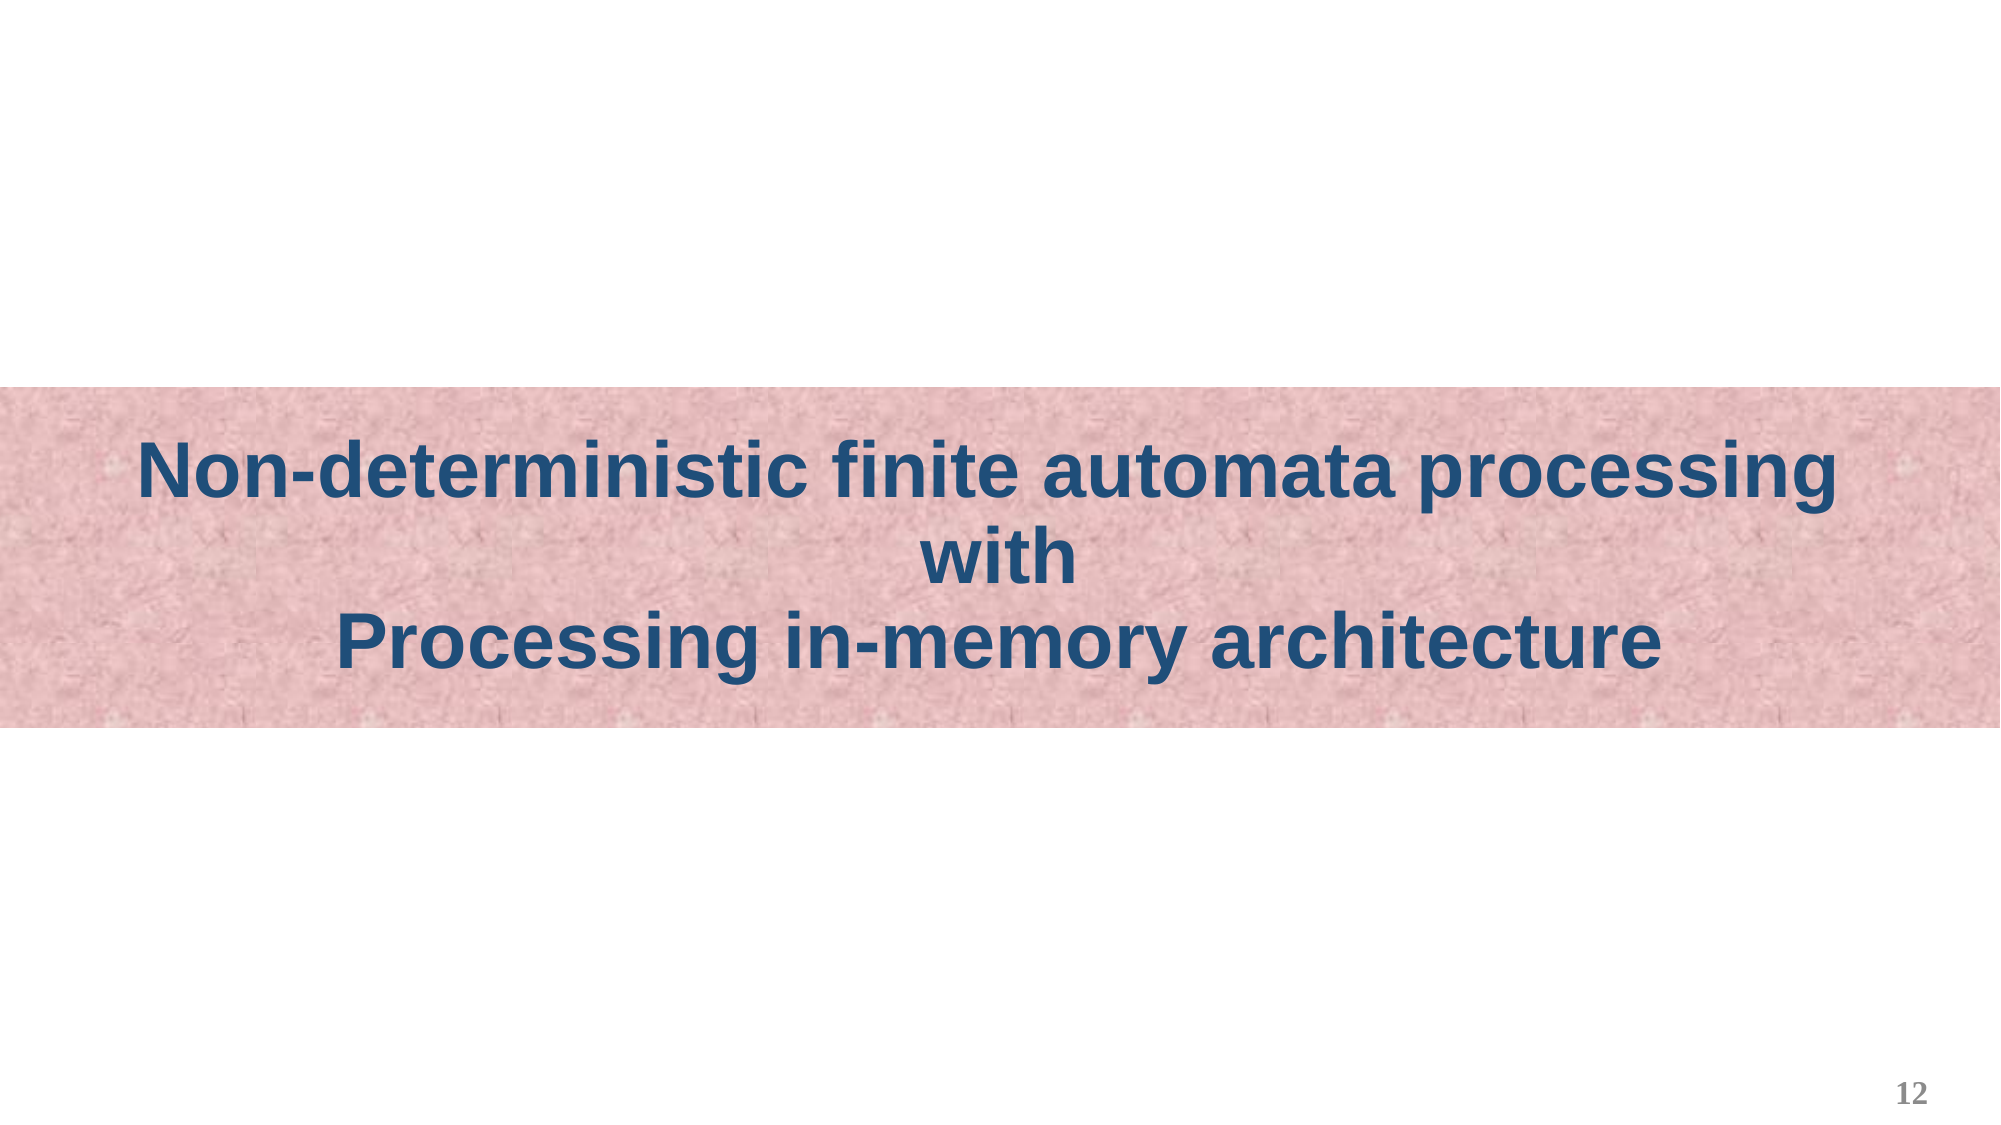

Non-deterministic finite automata processing
with
Processing in-memory architecture
12